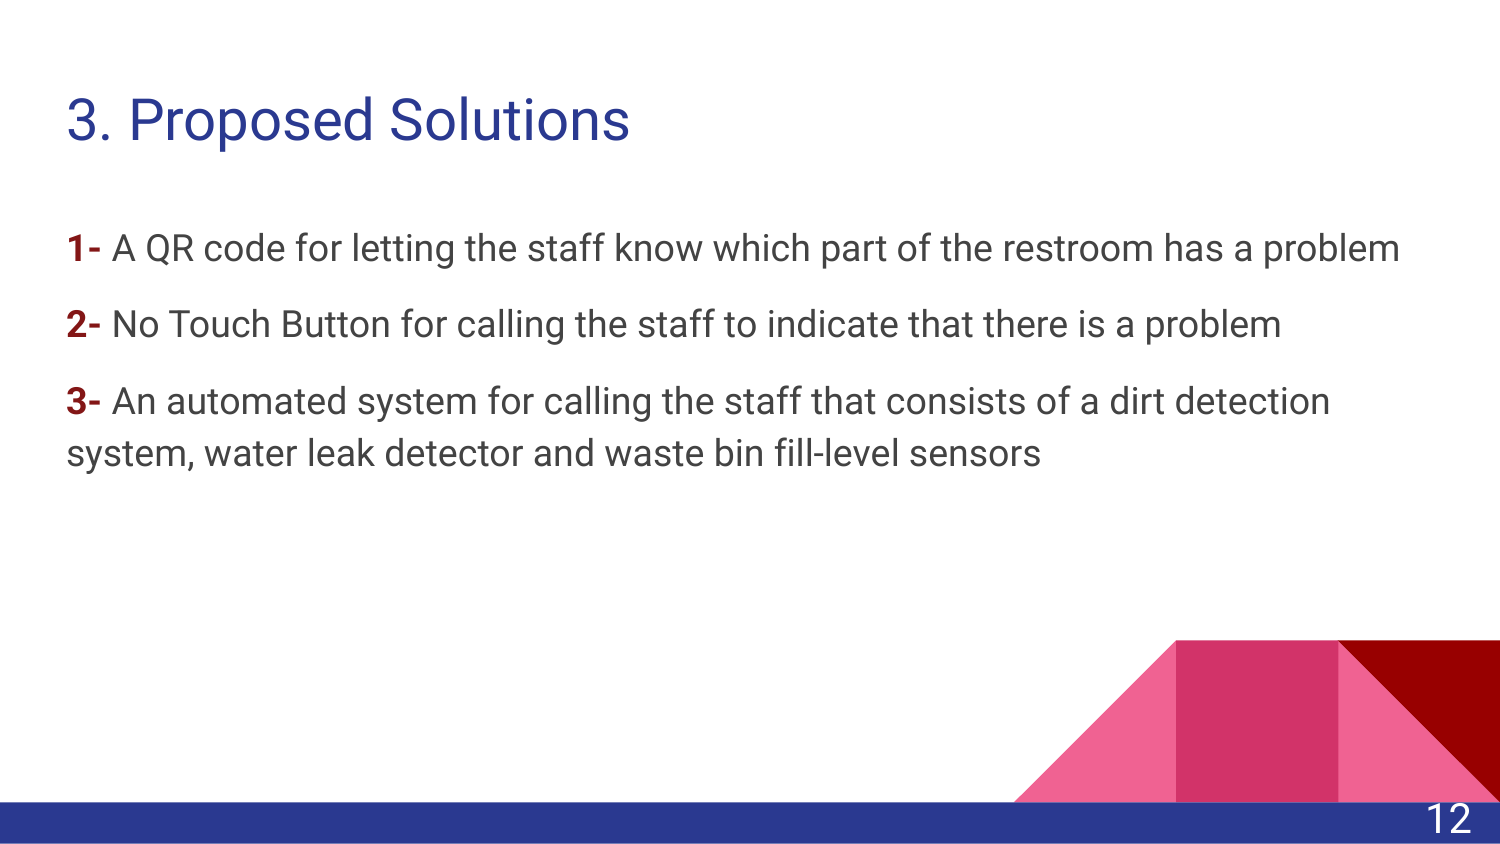

# 3. Proposed Solutions
1- A QR code for letting the staff know which part of the restroom has a problem
2- No Touch Button for calling the staff to indicate that there is a problem
3- An automated system for calling the staff that consists of a dirt detection system, water leak detector and waste bin fill-level sensors
12